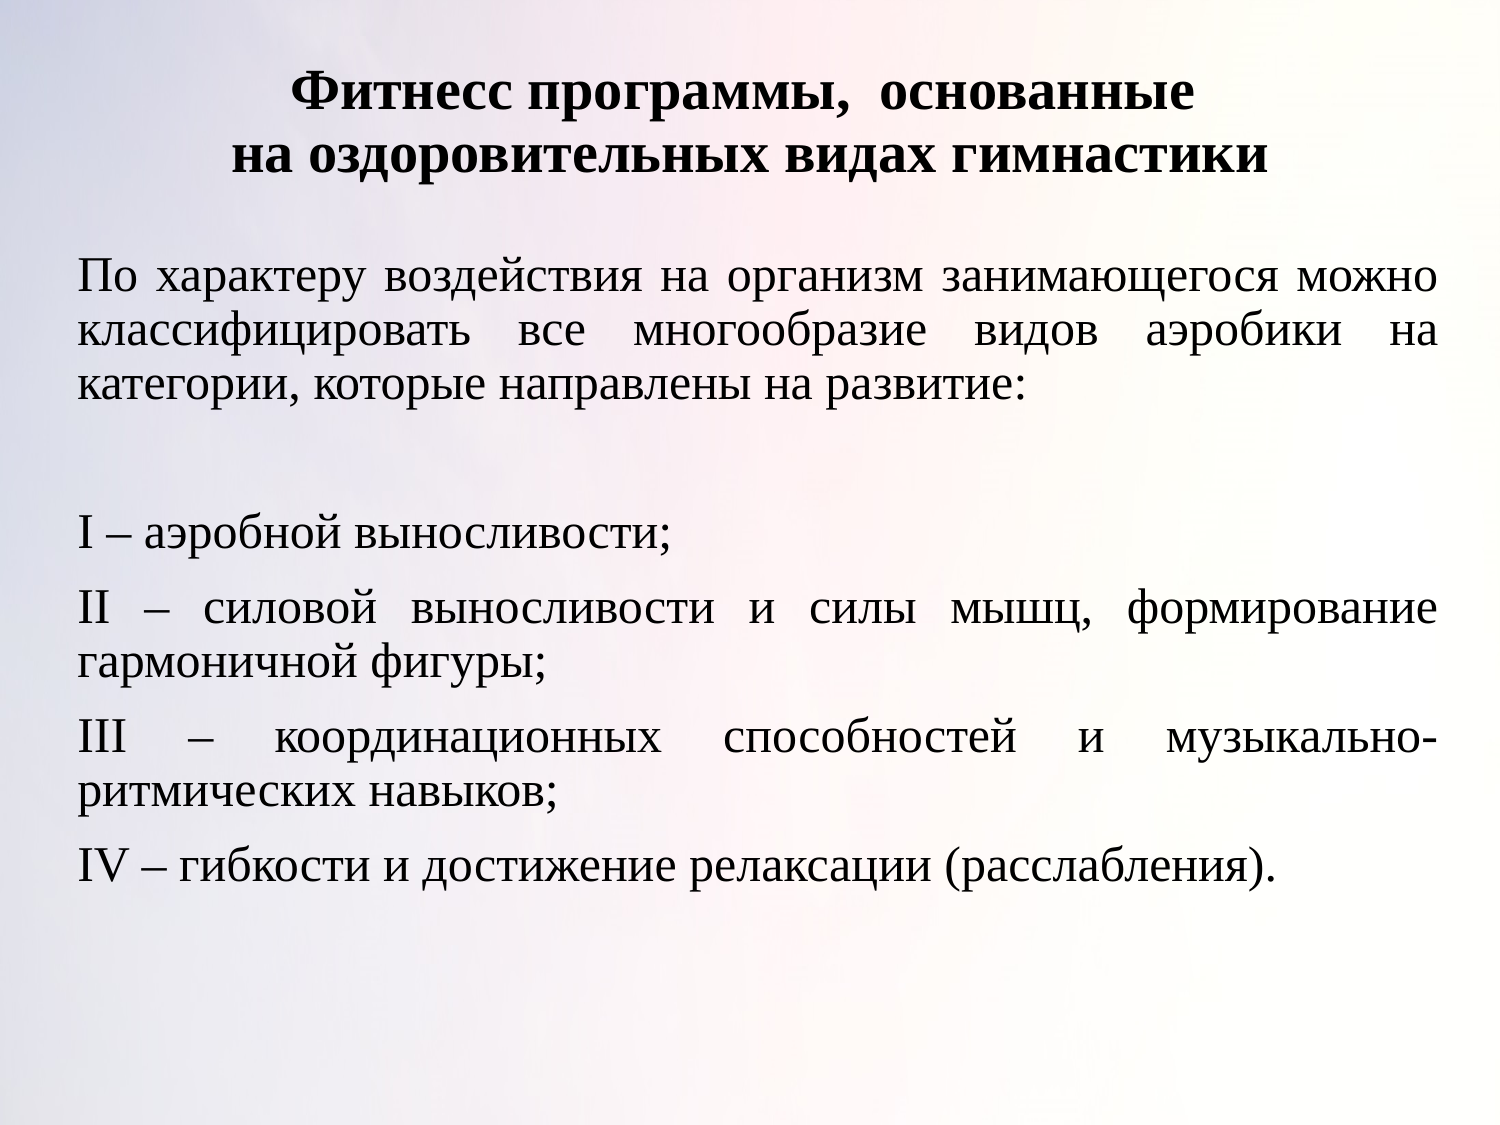

# Фитнесс программы,  основанные на оздоровительных видах гимнастики
По характеру воздействия на организм занимающегося можно классифицировать все многообразие видов аэробики на категории, которые направлены на развитие:

I – аэробной выносливости;
II – силовой выносливости и силы мышц, формирование гармоничной фигуры;
III – координационных способностей и музыкально-ритмических навыков;
IV – гибкости и достижение релаксации (расслабления).